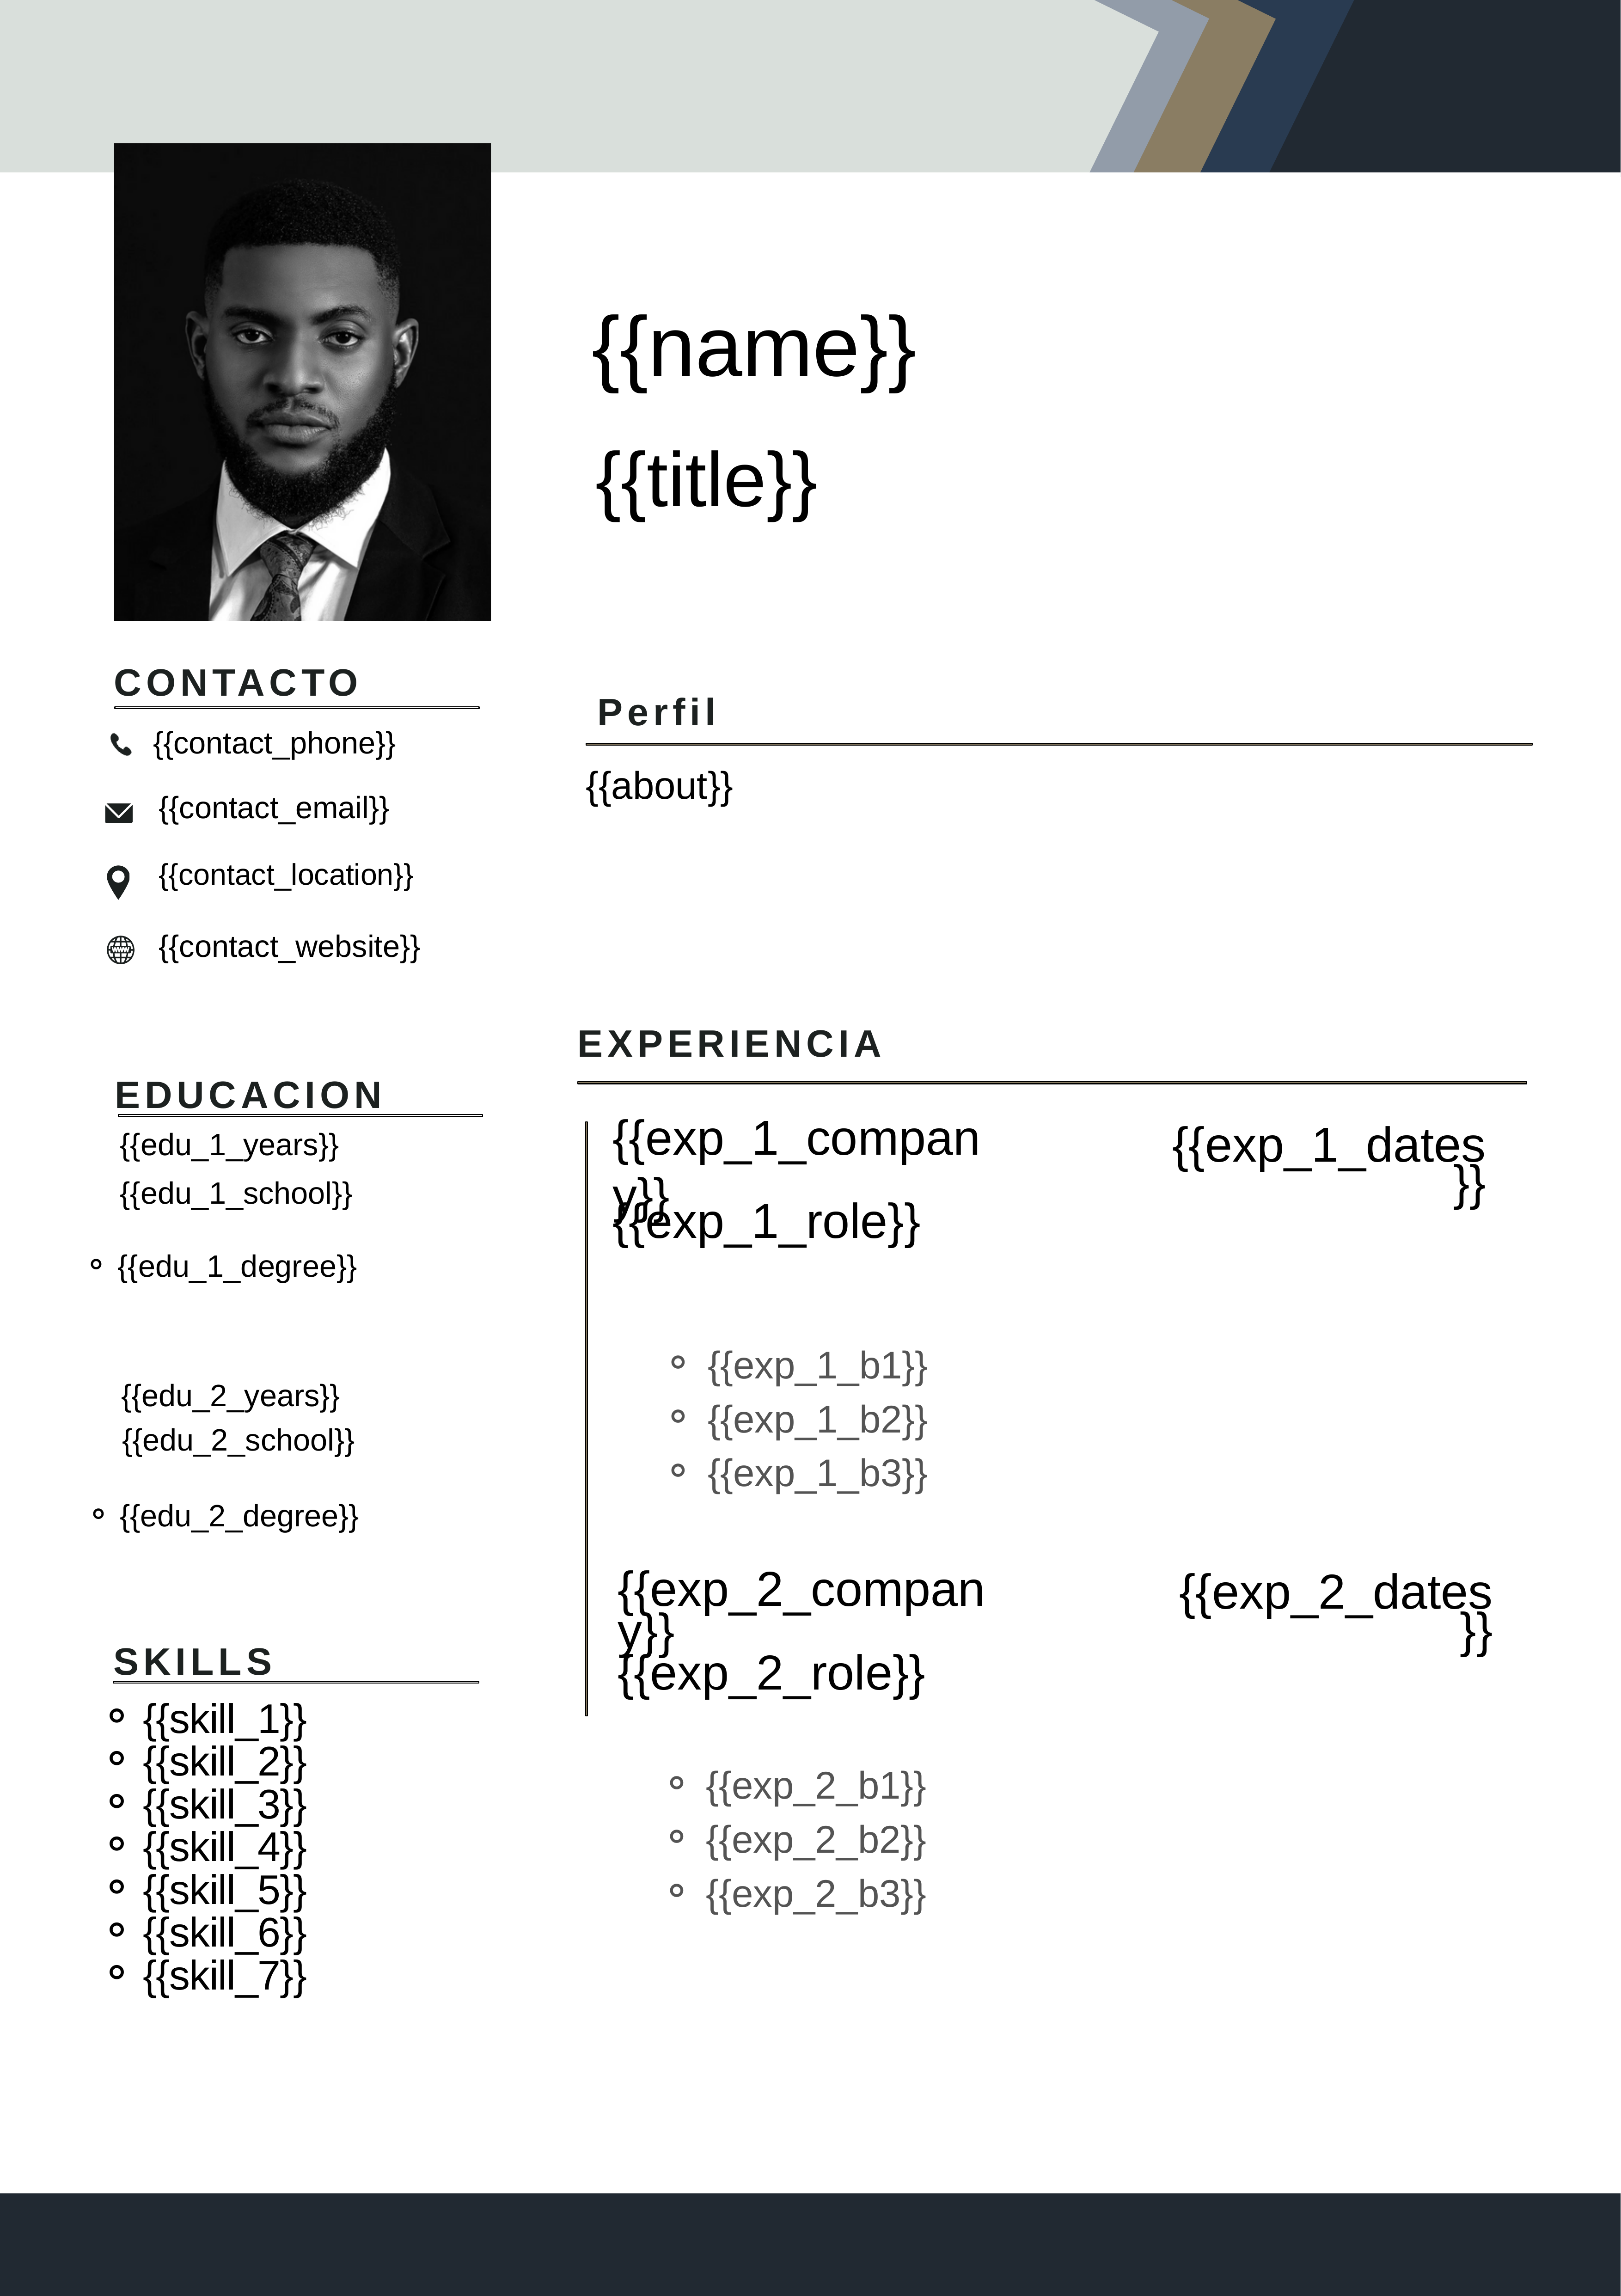

{{name}}
{{title}}
CONTACTO
Perfil

{{contact_phone}}

{{about}}
{{contact_email}}

{{contact_location}}

{{contact_website}}
EXPERIENCIA
EDUCACION

{{exp_1_company}}

{{edu_1_years}}

{{exp_1_dates}}
{{edu_1_school}}
{{exp_1_role}}
{{edu_1_degree}}
{{exp_1_b1}}
{{exp_1_b2}}
{{exp_1_b3}}
{{edu_2_years}}
{{edu_2_school}}
{{edu_2_degree}}
{{exp_2_company}}
{{exp_2_dates}}
SKILLS
{{exp_2_role}}

{{skill_1}}
{{skill_2}}
{{skill_3}}
{{skill_4}}
{{skill_5}}
{{skill_6}}
{{skill_7}}
{{exp_2_b1}}
{{exp_2_b2}}
{{exp_2_b3}}